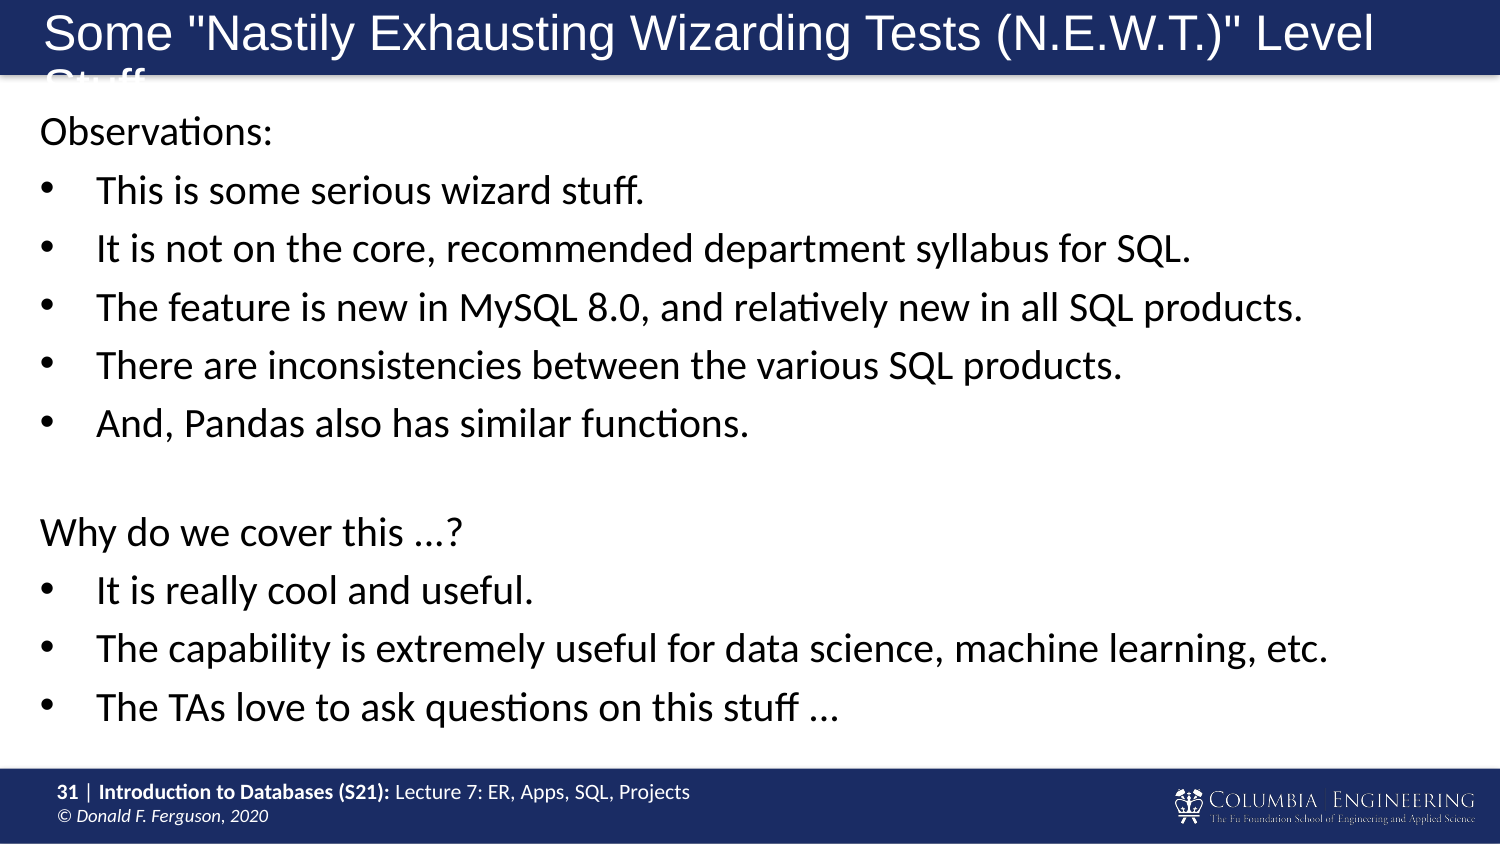

# Some "Nastily Exhausting Wizarding Tests (N.E.W.T.)" Level Stuff
Observations:
This is some serious wizard stuff.
It is not on the core, recommended department syllabus for SQL.
The feature is new in MySQL 8.0, and relatively new in all SQL products.
There are inconsistencies between the various SQL products.
And, Pandas also has similar functions.
Why do we cover this ...?
It is really cool and useful.
The capability is extremely useful for data science, machine learning, etc.
The TAs love to ask questions on this stuff ...